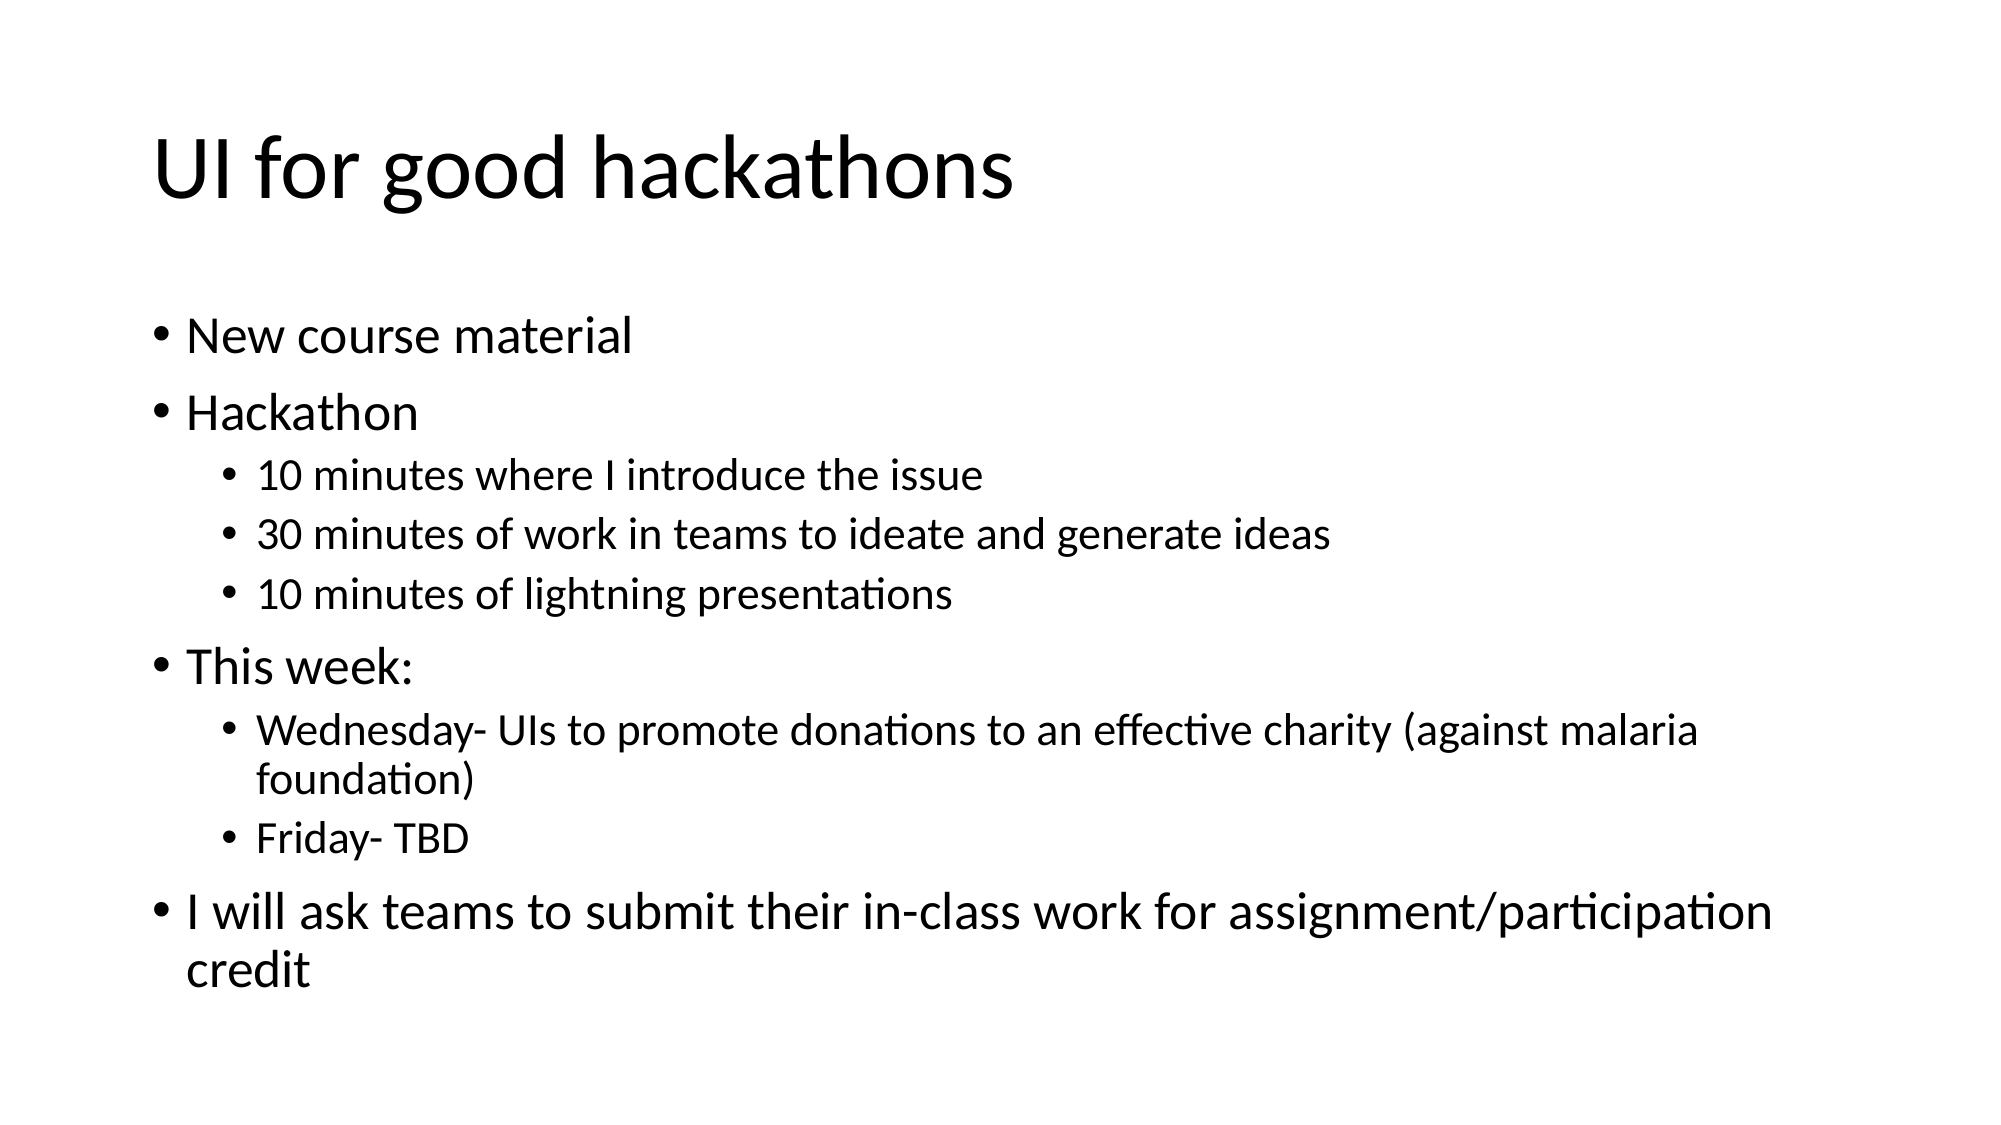

# UI for good hackathons
New course material
Hackathon
10 minutes where I introduce the issue
30 minutes of work in teams to ideate and generate ideas
10 minutes of lightning presentations
This week:
Wednesday- UIs to promote donations to an effective charity (against malaria foundation)
Friday- TBD
I will ask teams to submit their in-class work for assignment/participation credit